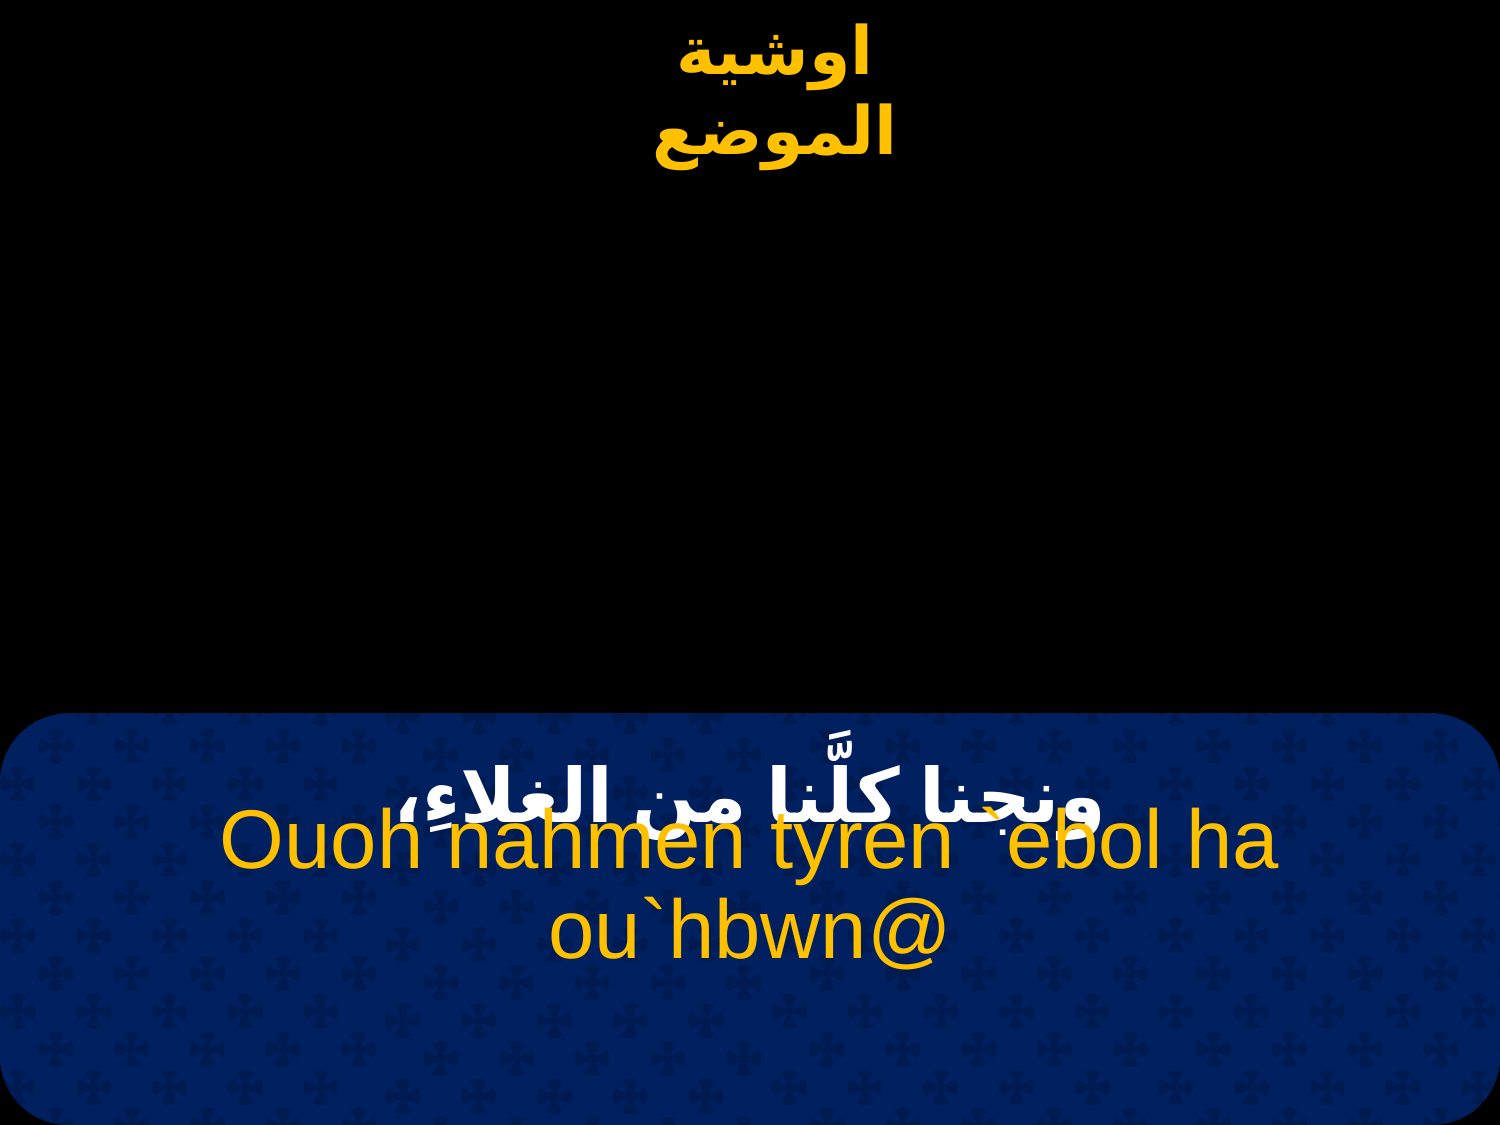

# ونجنا كلَّنا من الغلاءِ،
Ouoh nahmen tyren `ebol ha ou`hbwn@